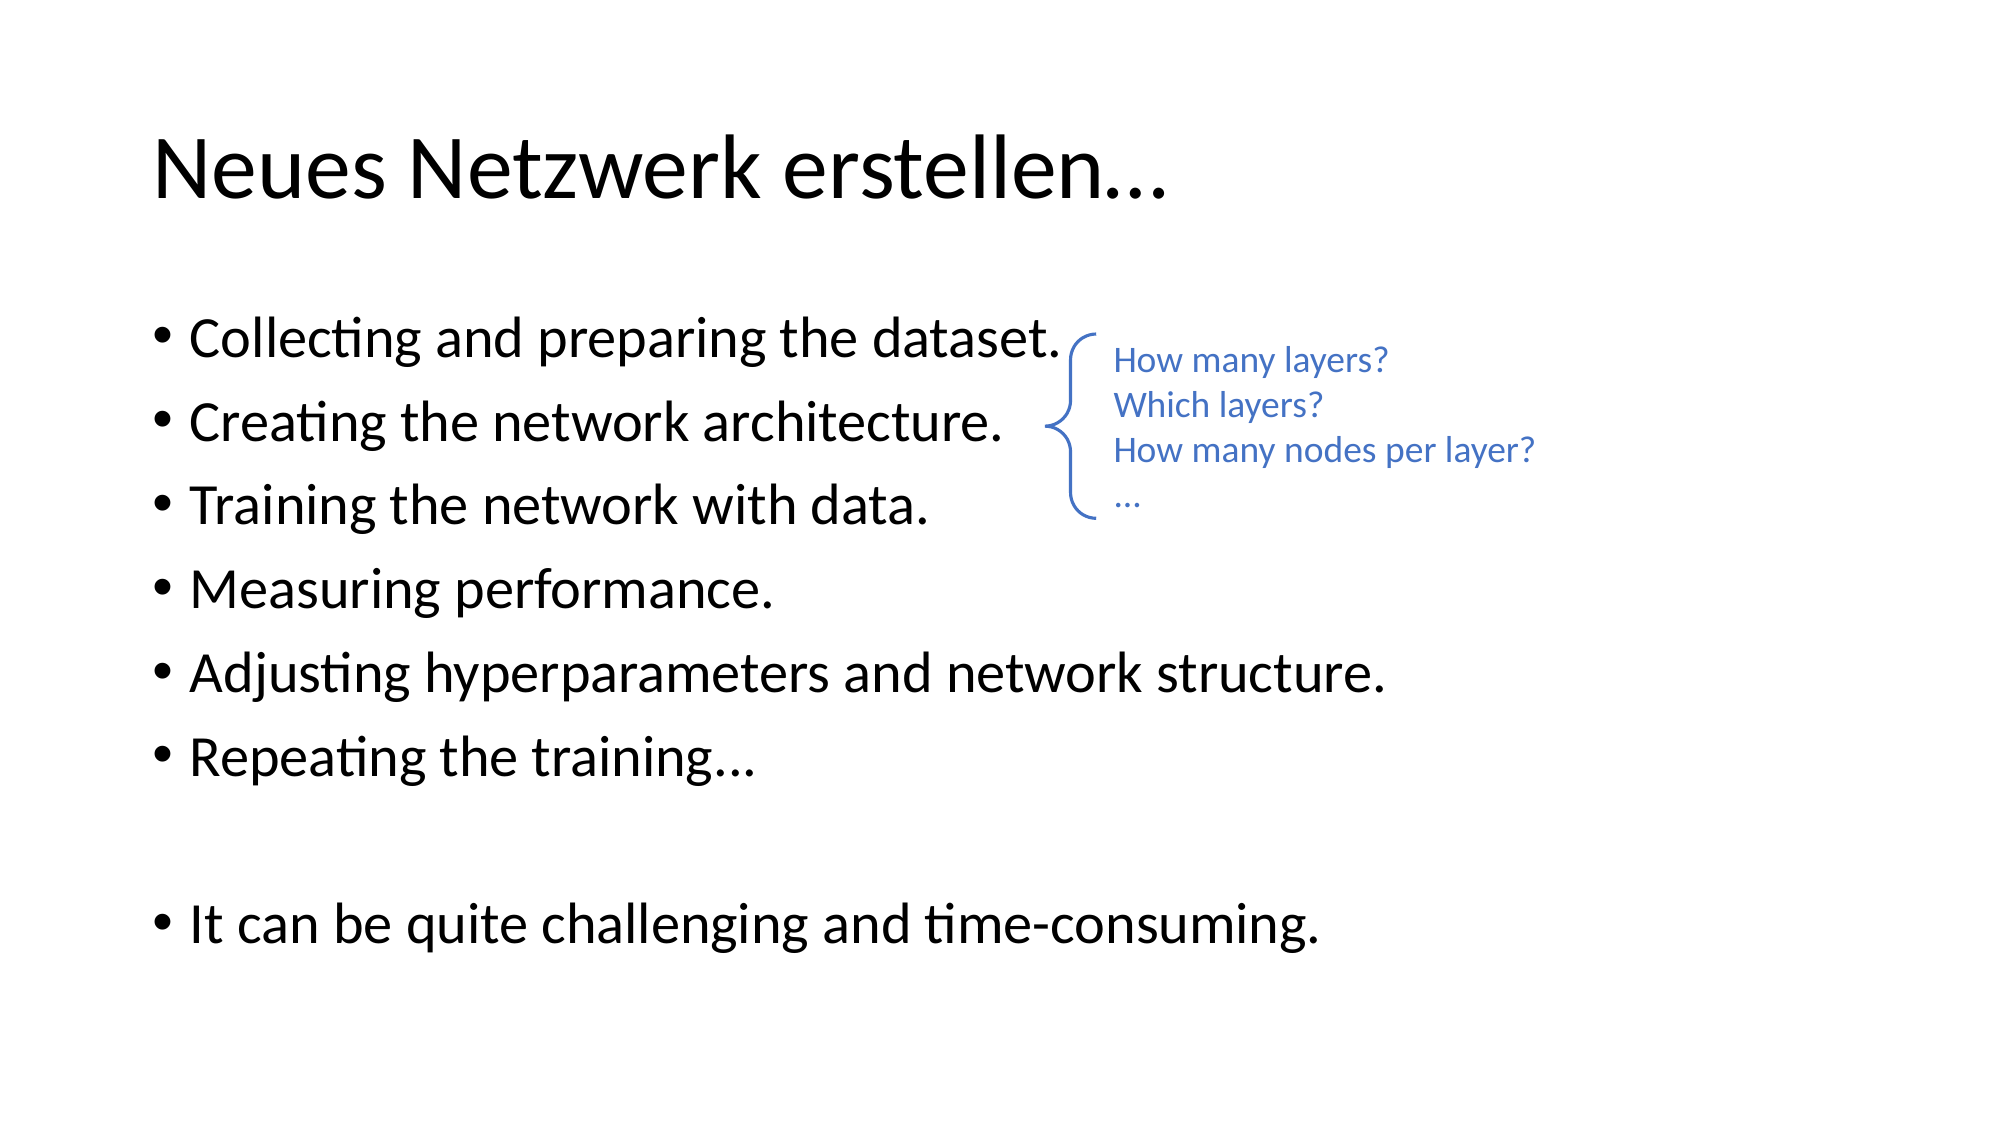

# Neues Netzwerk erstellen…
Collecting and preparing the dataset.
Creating the network architecture.
Training the network with data.
Measuring performance.
Adjusting hyperparameters and network structure.
Repeating the training...

It can be quite challenging and time-consuming.
How many layers?
Which layers?
How many nodes per layer?
...